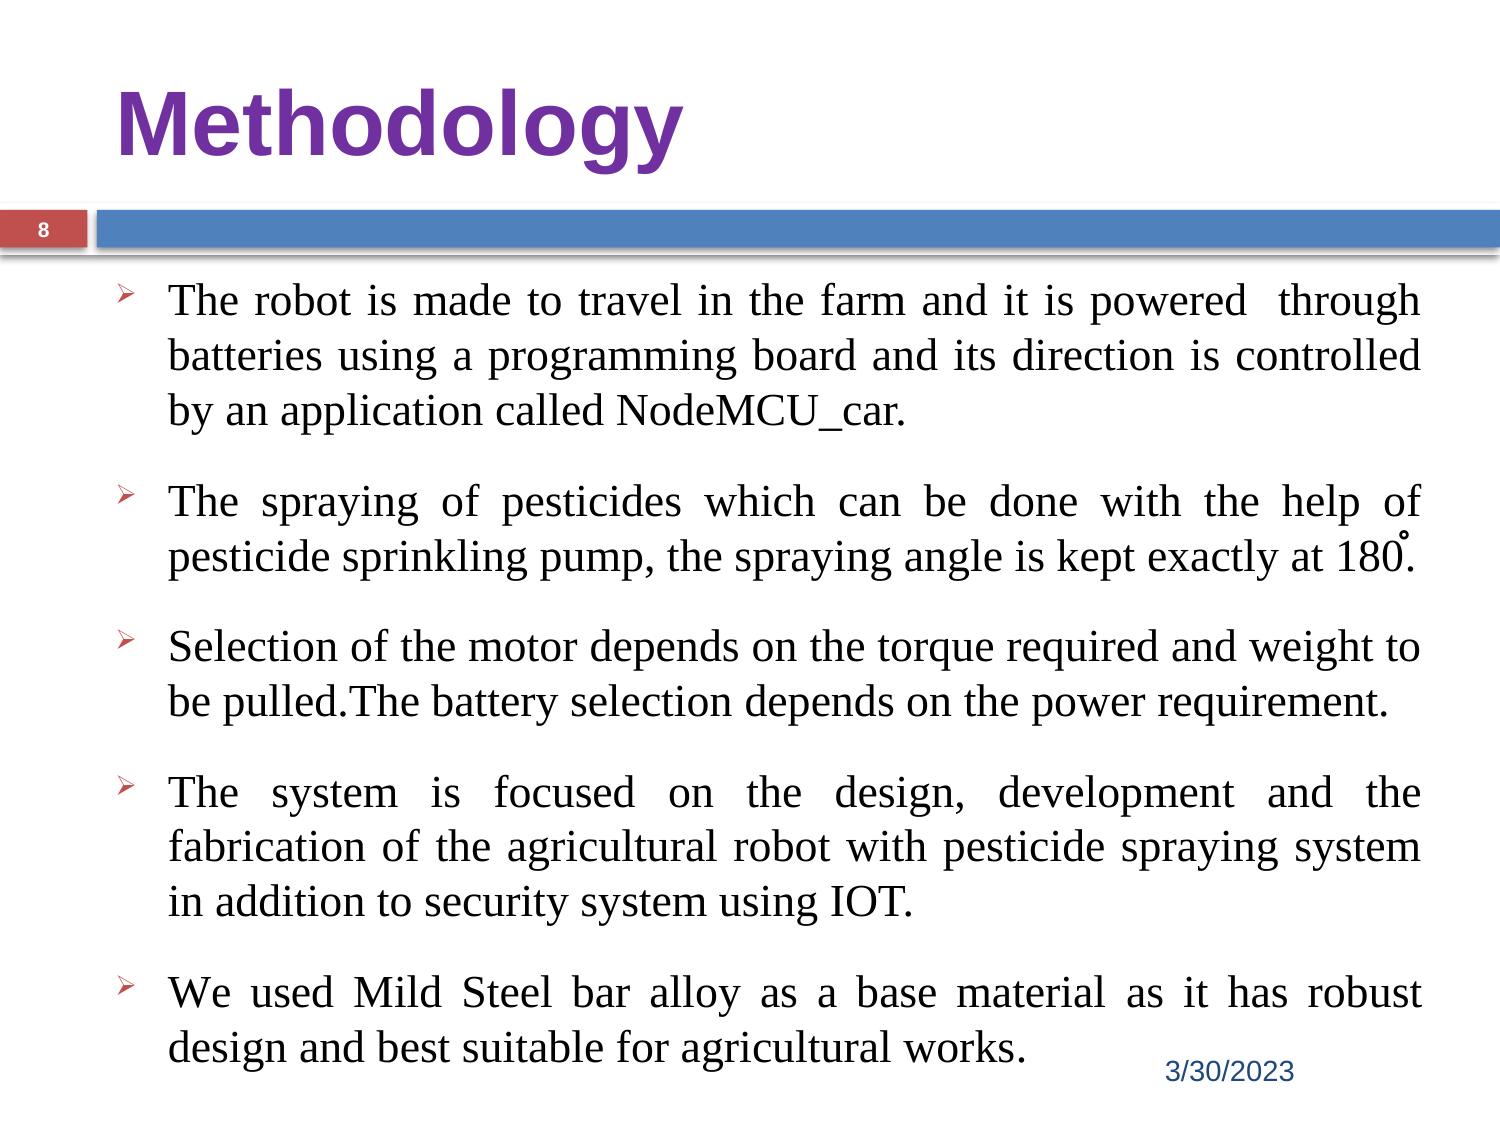

# Methodology
8
The robot is made to travel in the farm and it is powered  through batteries using a programming board and its direction is controlled by an application called NodeMCU_car.
The spraying of pesticides which can be done with the help of pesticide sprinkling pump, the spraying angle is kept exactly at 180֯.
Selection of the motor depends on the torque required and weight to be pulled.The battery selection depends on the power requirement.
The system is focused on the design, development and the fabrication of the agricultural robot with pesticide spraying system in addition to security system using IOT.
We used Mild Steel bar alloy as a base material as it has robust design and best suitable for agricultural works.

3/30/2023